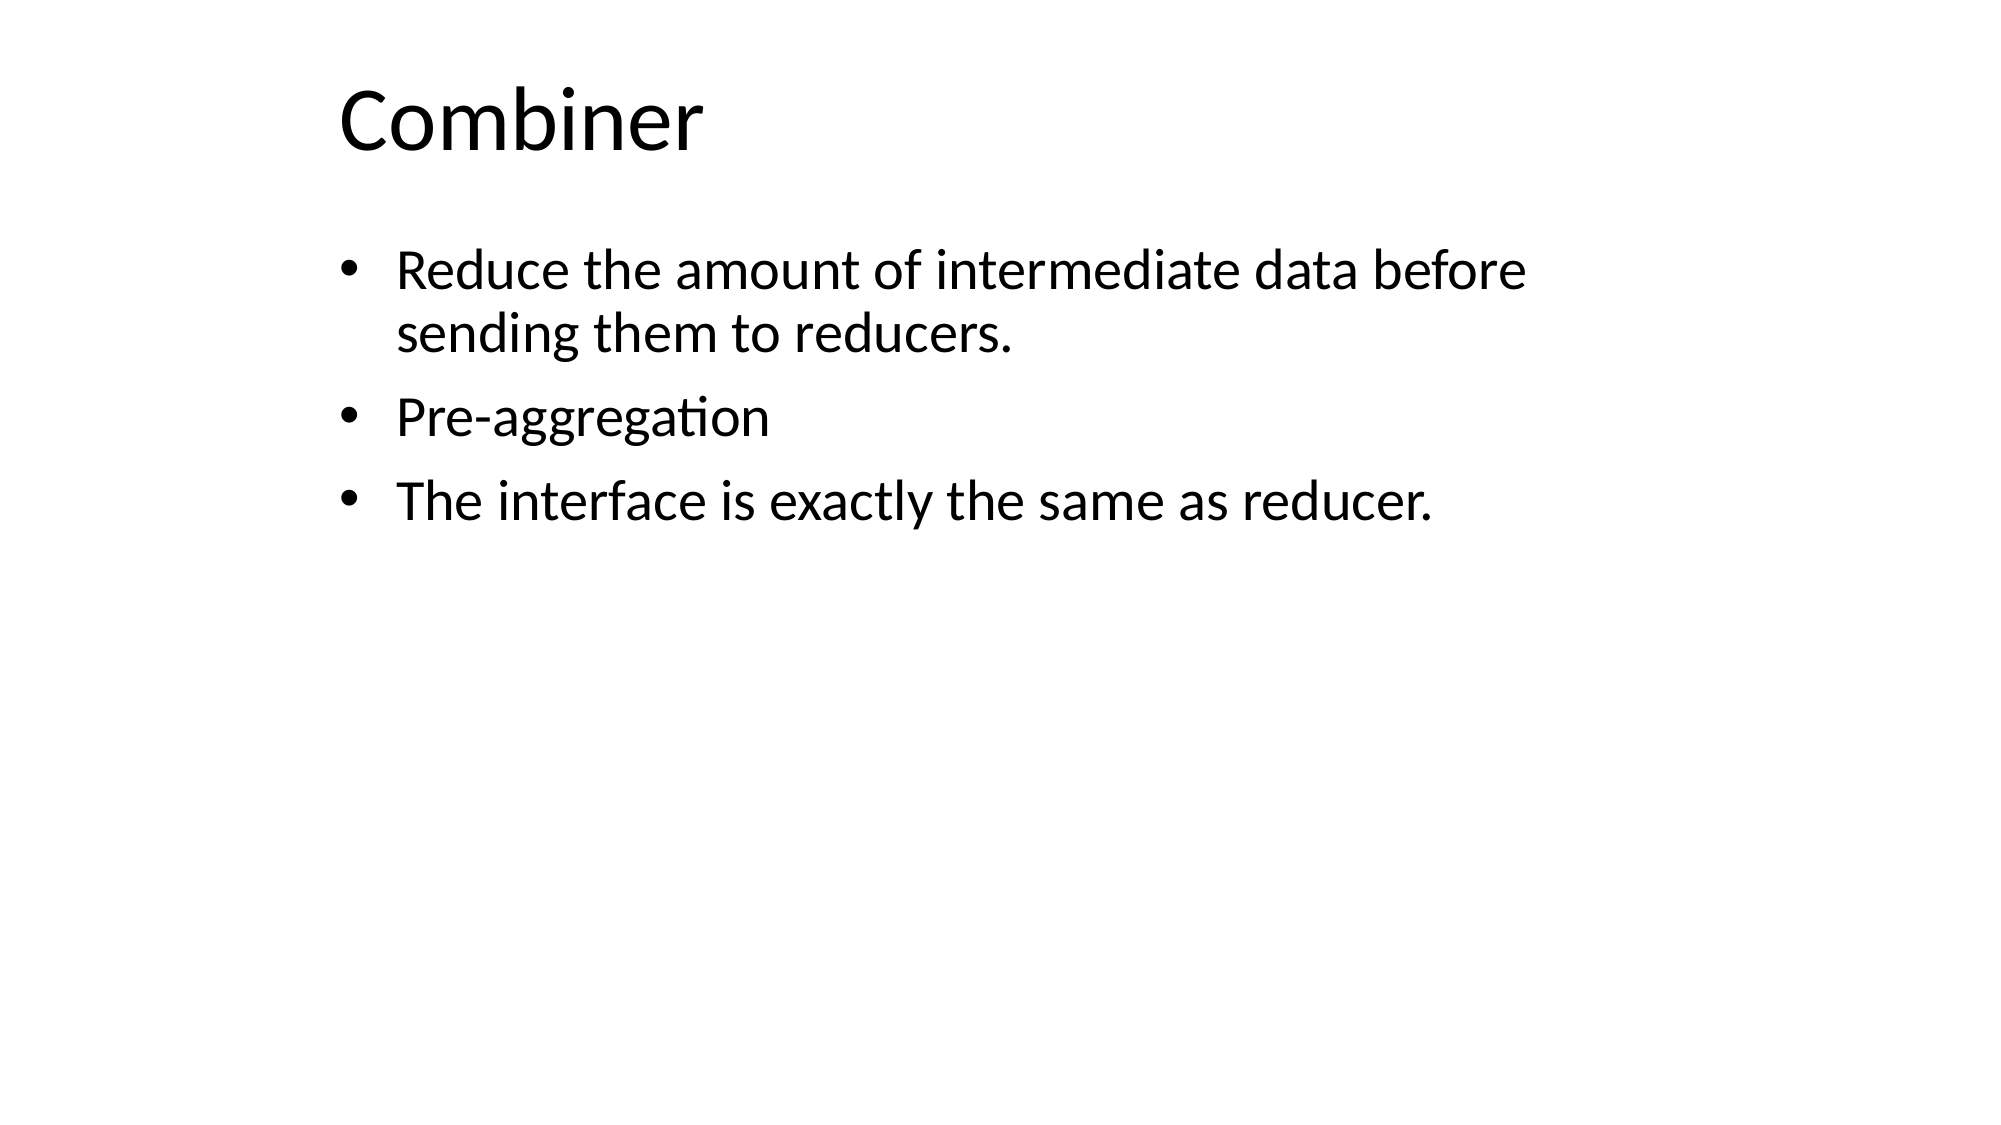

# Combiner
Reduce the amount of intermediate data before sending them to reducers.
Pre-aggregation
The interface is exactly the same as reducer.